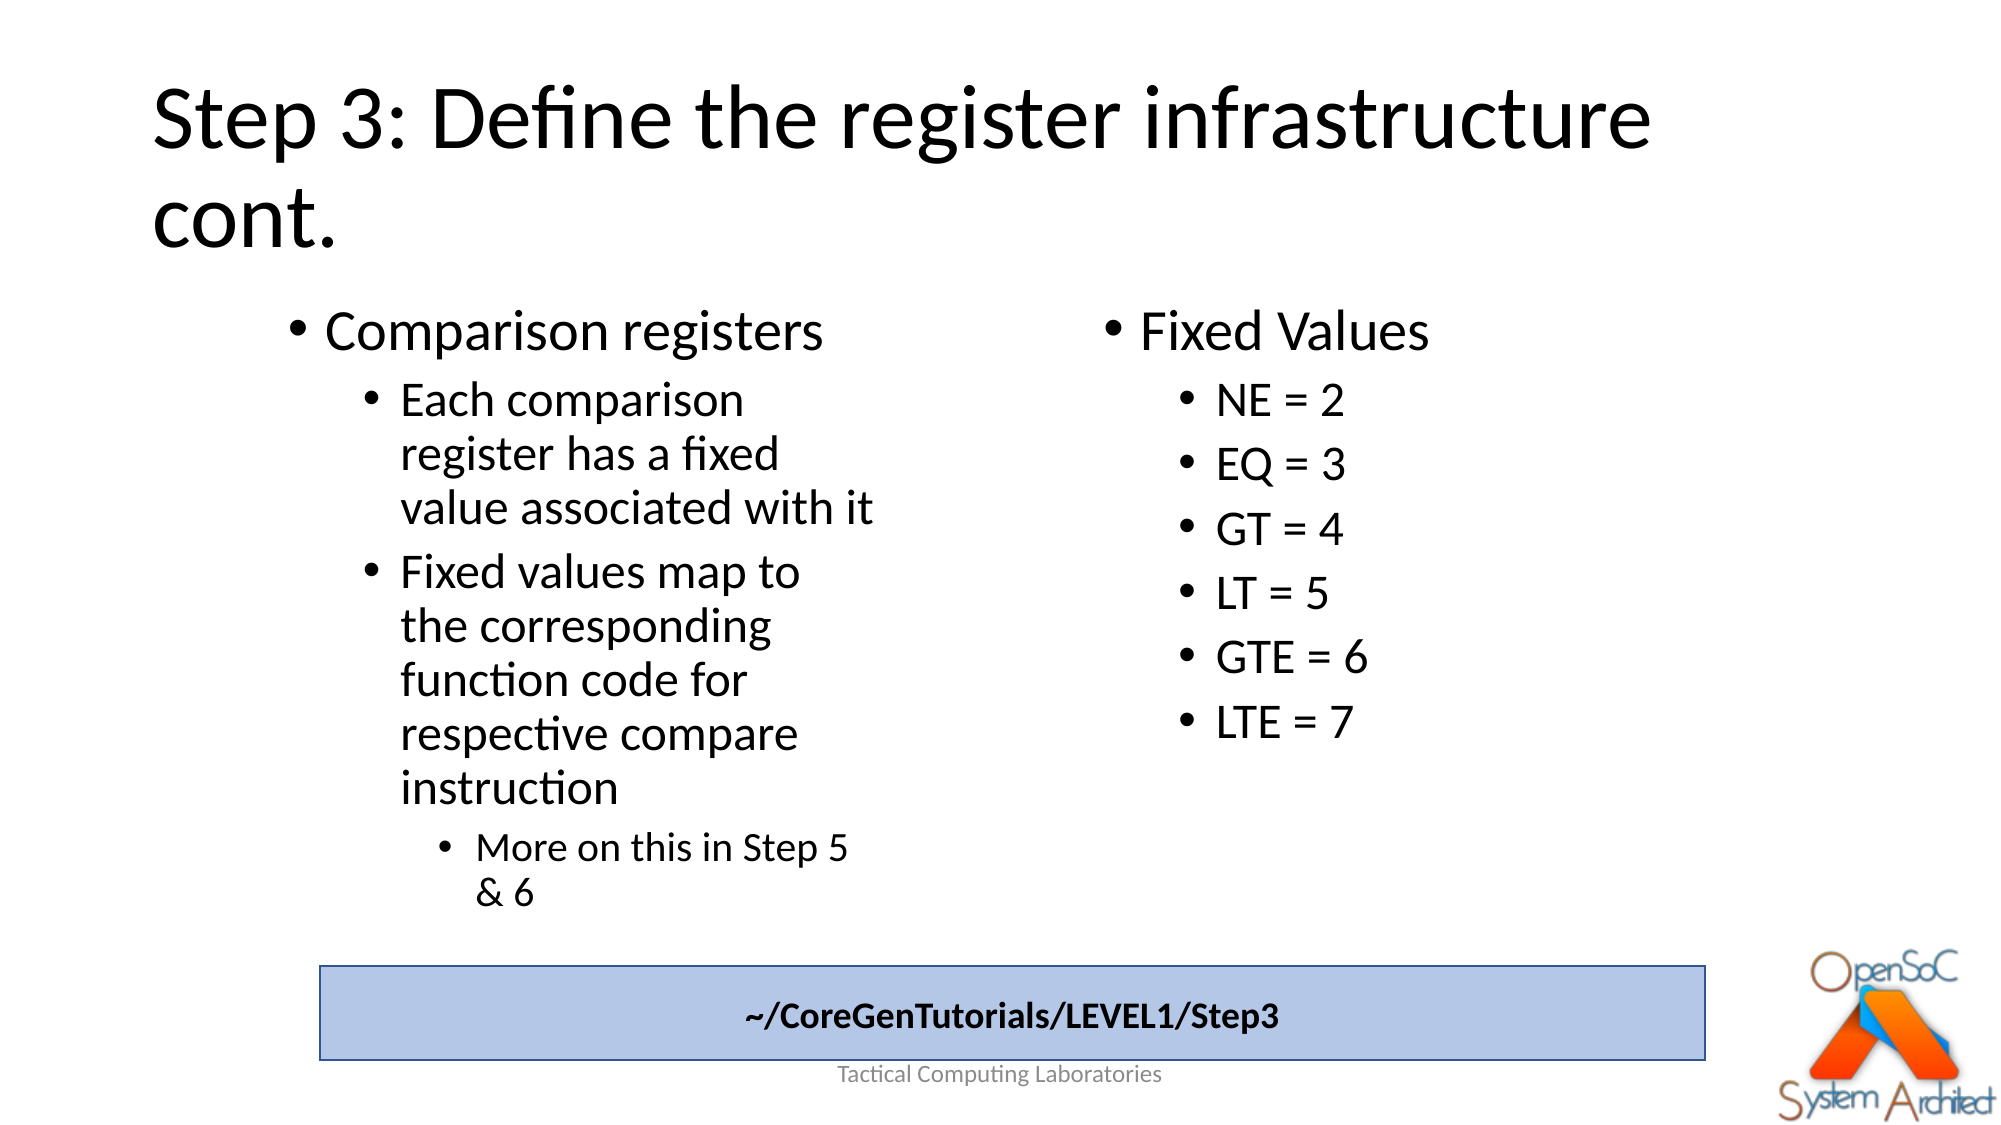

# Step 3: Define the register infrastructure cont.
Comparison registers
Each comparison register has a fixed value associated with it
Fixed values map to the corresponding function code for respective compare instruction
More on this in Step 5 & 6

Fixed Values
NE = 2
EQ = 3
GT = 4
LT = 5
GTE = 6
LTE = 7

~/CoreGenTutorials/LEVEL1/Step3
Tactical Computing Laboratories